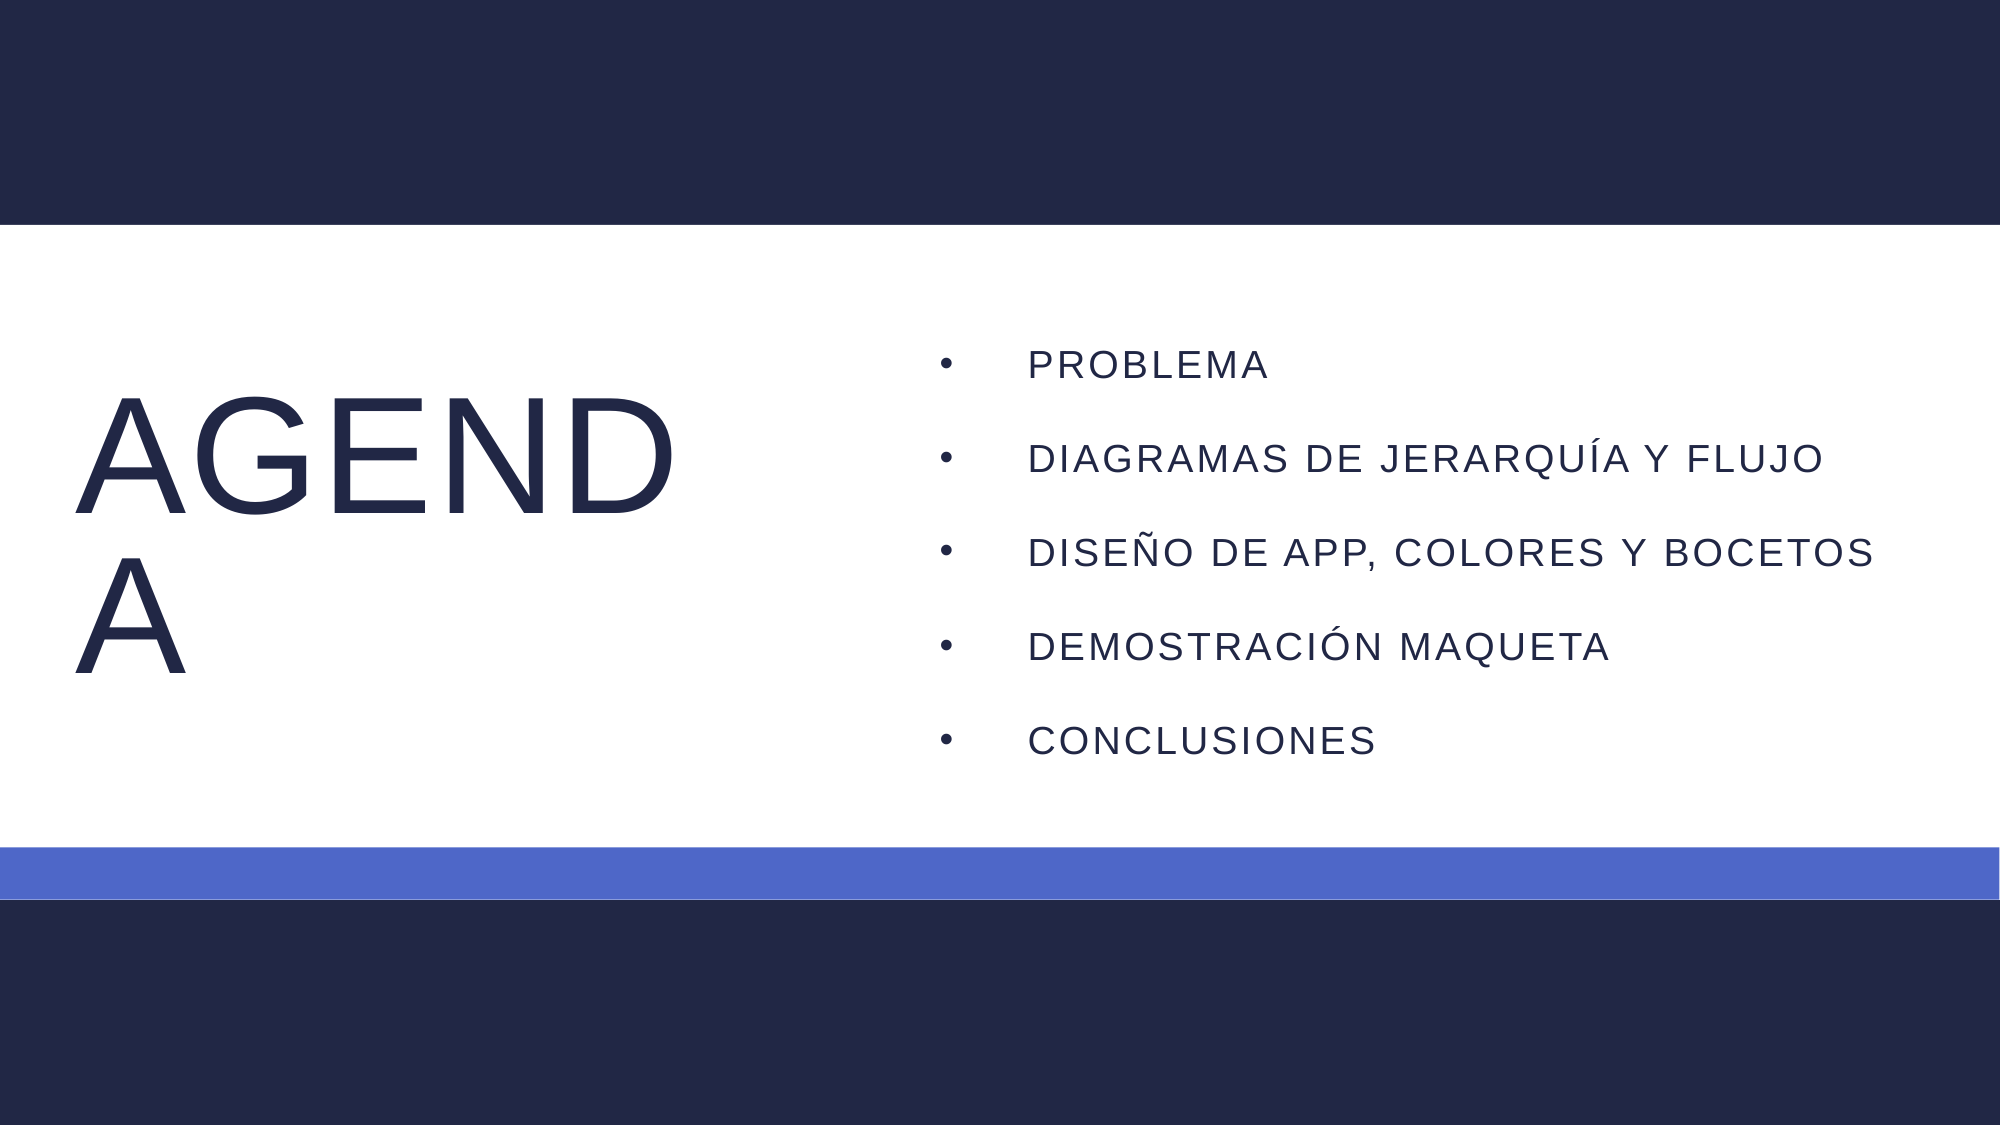

Problema
Diagramas de jerarquía y flujo
Diseño de app, colores y bocetos
Demostración Maqueta
Conclusiones

# Agenda